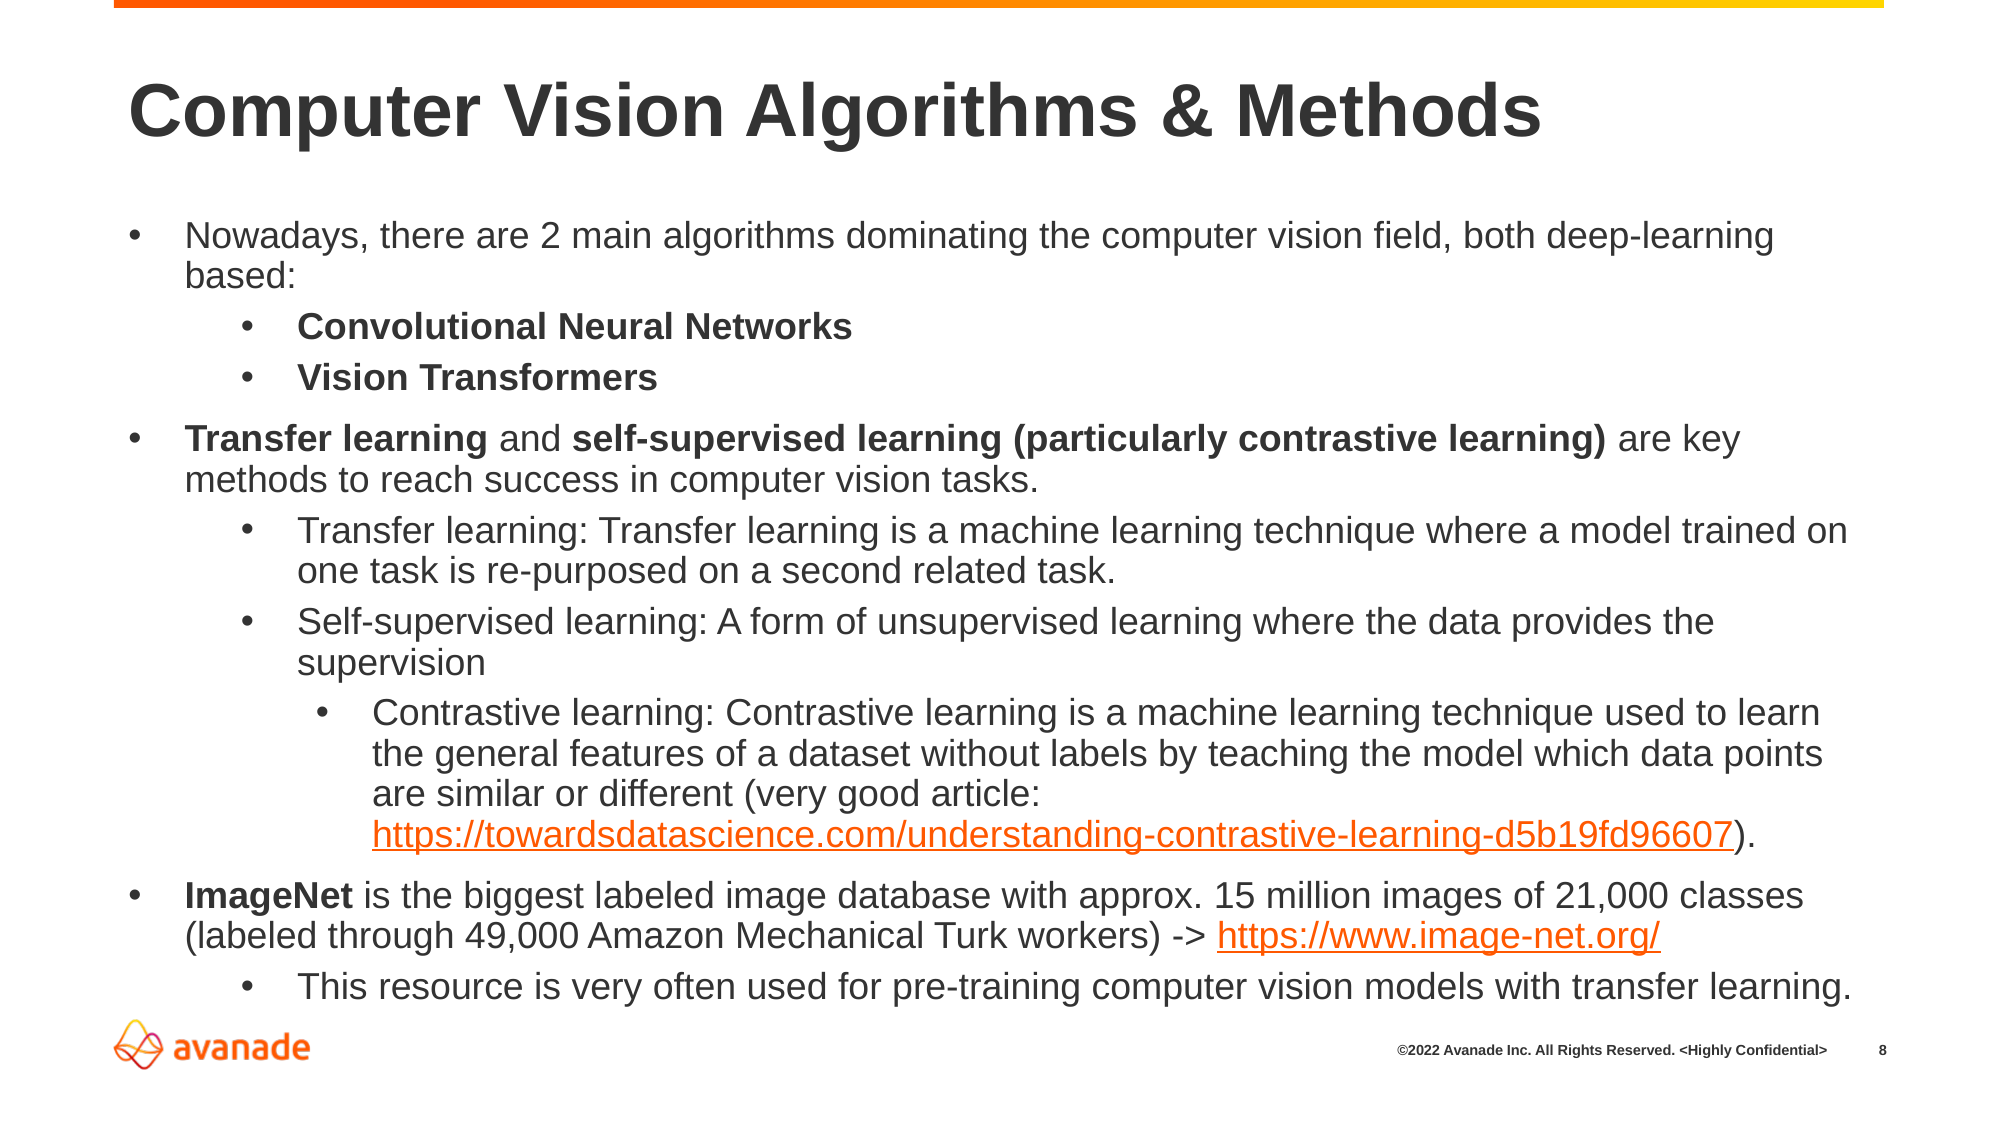

# Computer Vision Algorithms & Methods
Nowadays, there are 2 main algorithms dominating the computer vision field, both deep-learning based:
Convolutional Neural Networks
Vision Transformers
Transfer learning and self-supervised learning (particularly contrastive learning) are key methods to reach success in computer vision tasks.
Transfer learning: Transfer learning is a machine learning technique where a model trained on one task is re-purposed on a second related task.
Self-supervised learning: A form of unsupervised learning where the data provides the supervision
Contrastive learning: Contrastive learning is a machine learning technique used to learn the general features of a dataset without labels by teaching the model which data points are similar or different (very good article: https://towardsdatascience.com/understanding-contrastive-learning-d5b19fd96607).
ImageNet is the biggest labeled image database with approx. 15 million images of 21,000 classes (labeled through 49,000 Amazon Mechanical Turk workers) -> https://www.image-net.org/
This resource is very often used for pre-training computer vision models with transfer learning.